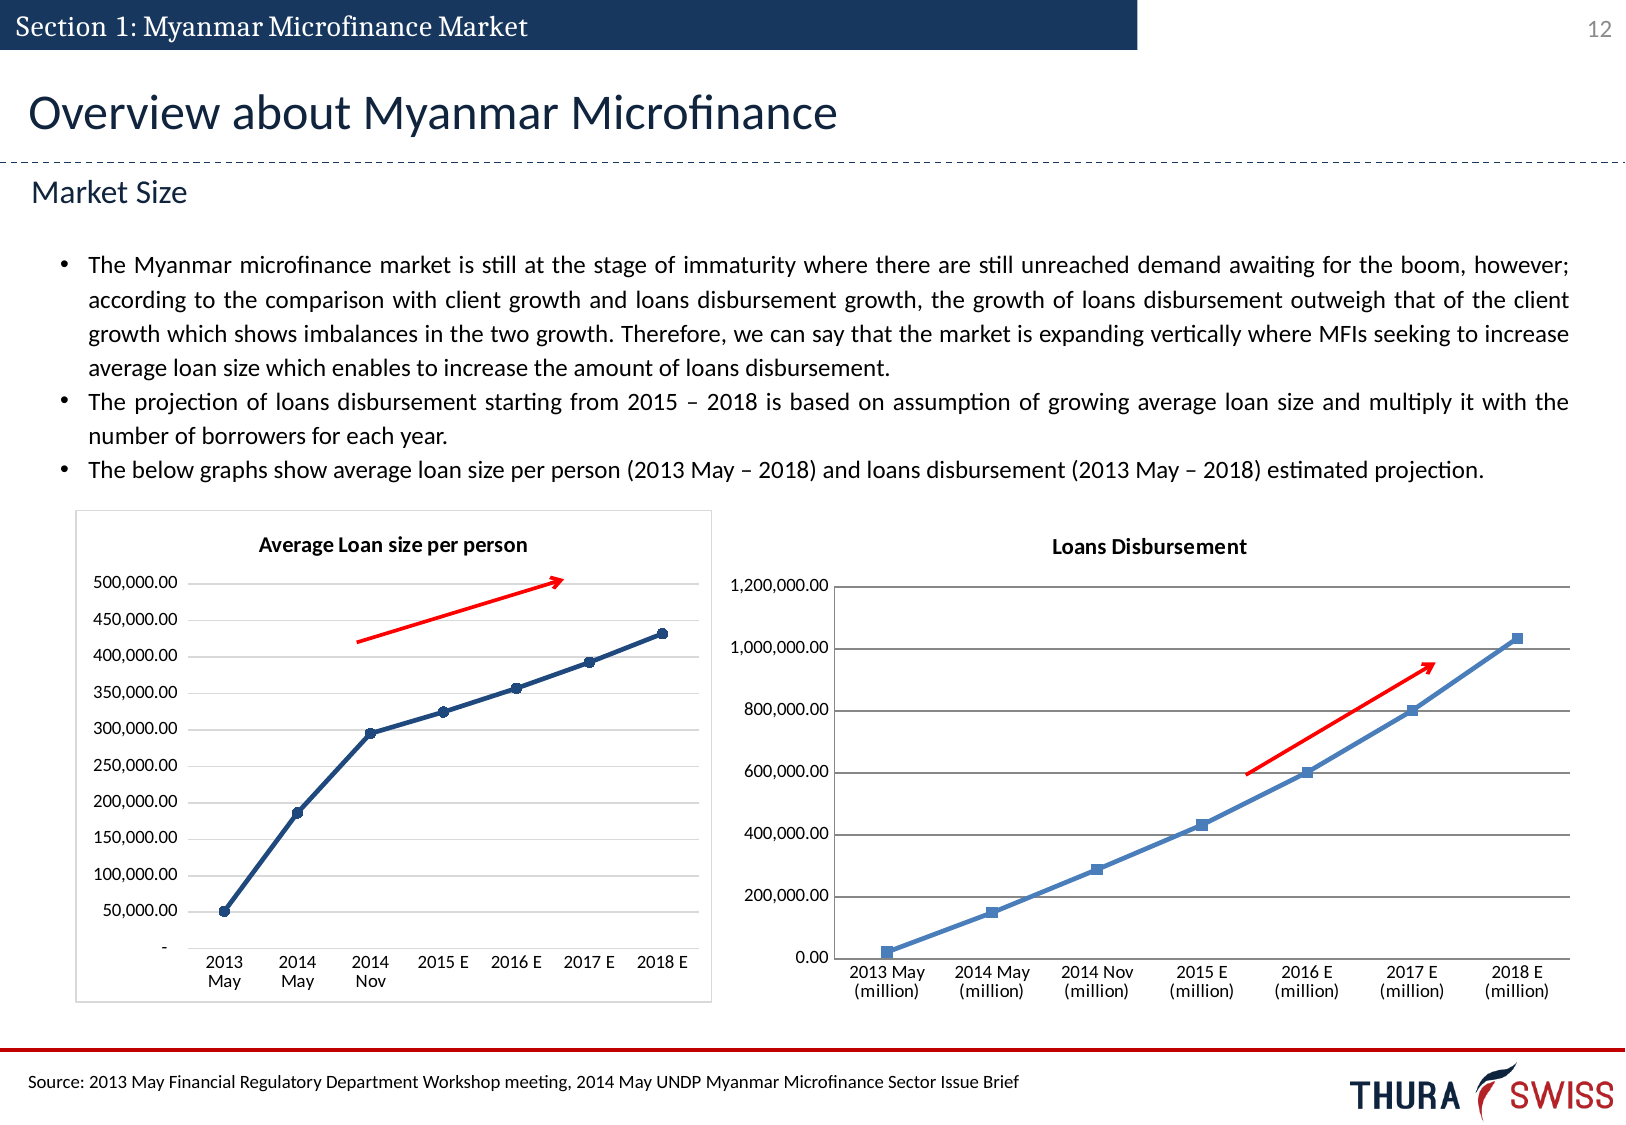

Section 1: Myanmar Microfinance Market
Overview about Myanmar Microfinance
Market Size
The Myanmar microfinance market is still at the stage of immaturity where there are still unreached demand awaiting for the boom, however; according to the comparison with client growth and loans disbursement growth, the growth of loans disbursement outweigh that of the client growth which shows imbalances in the two growth. Therefore, we can say that the market is expanding vertically where MFIs seeking to increase average loan size which enables to increase the amount of loans disbursement.
The projection of loans disbursement starting from 2015 – 2018 is based on assumption of growing average loan size and multiply it with the number of borrowers for each year.
The below graphs show average loan size per person (2013 May – 2018) and loans disbursement (2013 May – 2018) estimated projection.

### Chart:

| Category | Average Loan size per person |
|---|---|
| 2013 May | 51417.124247535845 |
| 2014 May | 186250.0 |
| 2014 Nov | 295149.18996251444 |
| 2015 E | 324664.1089587659 |
| 2016 E | 357130.51985464257 |
| 2017 E | 392843.57184010686 |
| 2018 E | 432127.9290241176 |

### Chart:

| Category | Loans Disbursement |
|---|---|
| 2013 May (million) | 21977.17 |
| 2014 May (million) | 149000.0 |
| 2014 Nov (million) | 288413.0 |
| 2015 E (million) | 432300.33 |
| 2016 E (million) | 602080.99 |
| 2017 E (million) | 801494.78 |
| 2018 E (million) | 1034770.51 |
Source: 2013 May Financial Regulatory Department Workshop meeting, 2014 May UNDP Myanmar Microfinance Sector Issue Brief